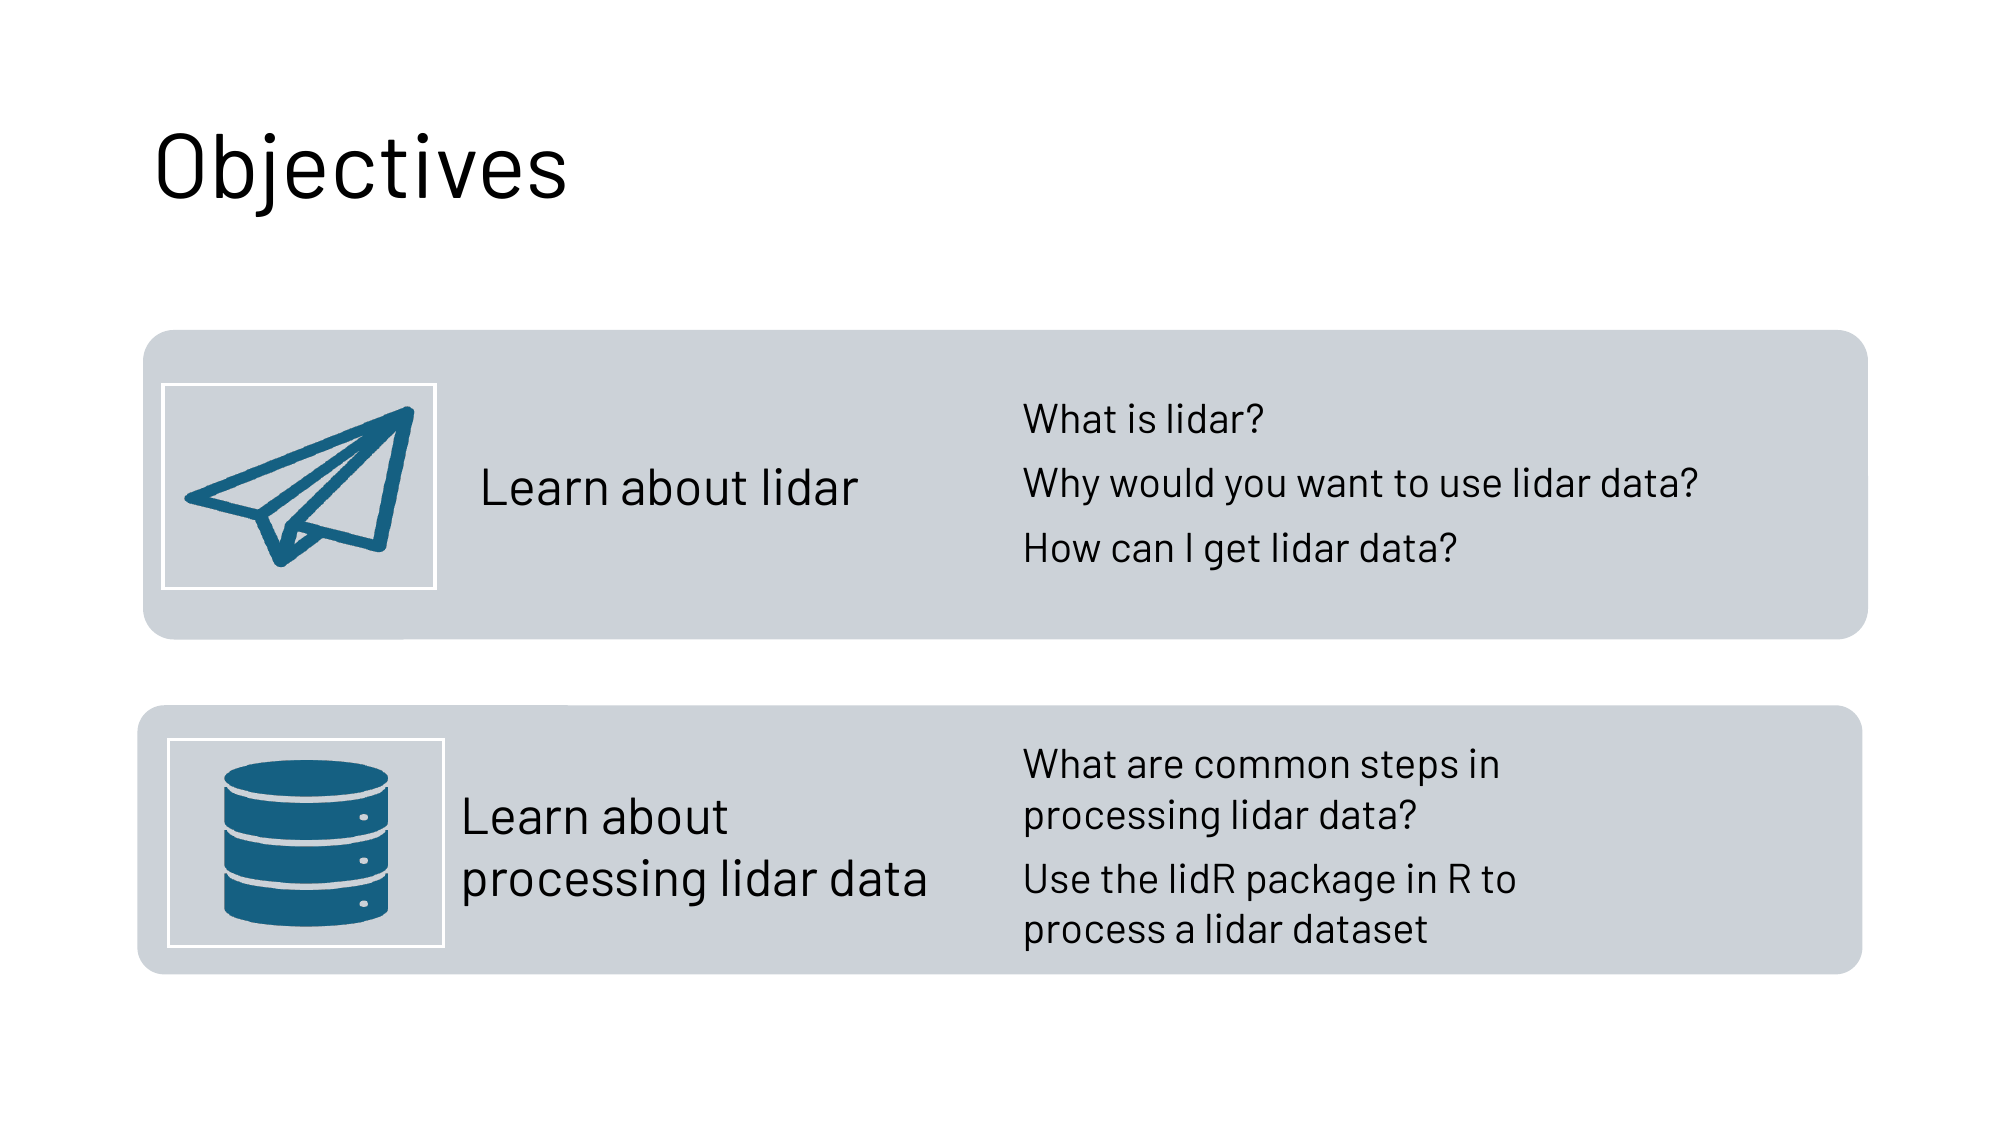

# Objectives
Learn about lidar
What is lidar?
Why would you want to use lidar data?
How can I get lidar data?
Learn about processing lidar data
What are common steps in processing lidar data?
Use the lidR package in R to process a lidar dataset